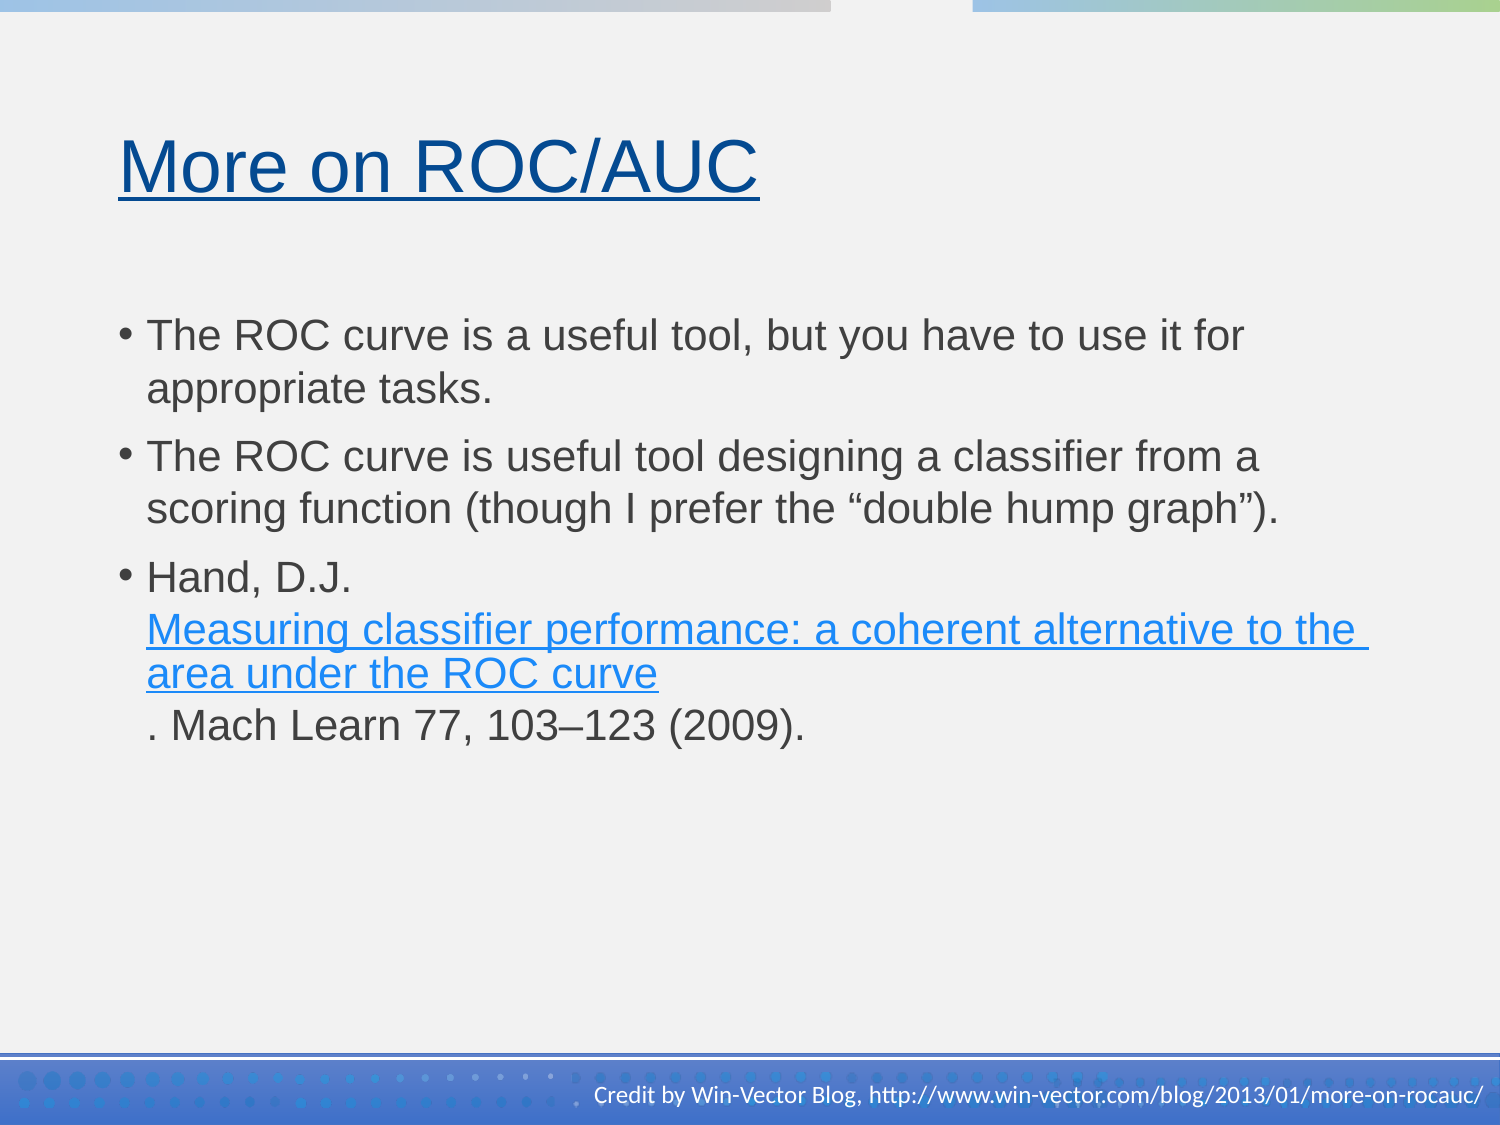

# More on ROC/AUC
The ROC curve is a useful tool, but you have to use it for appropriate tasks.
The ROC curve is useful tool designing a classifier from a scoring function (though I prefer the “double hump graph”).
Hand, D.J. Measuring classifier performance: a coherent alternative to the area under the ROC curve. Mach Learn 77, 103–123 (2009).
Credit by Win-Vector Blog, http://www.win-vector.com/blog/2013/01/more-on-rocauc/